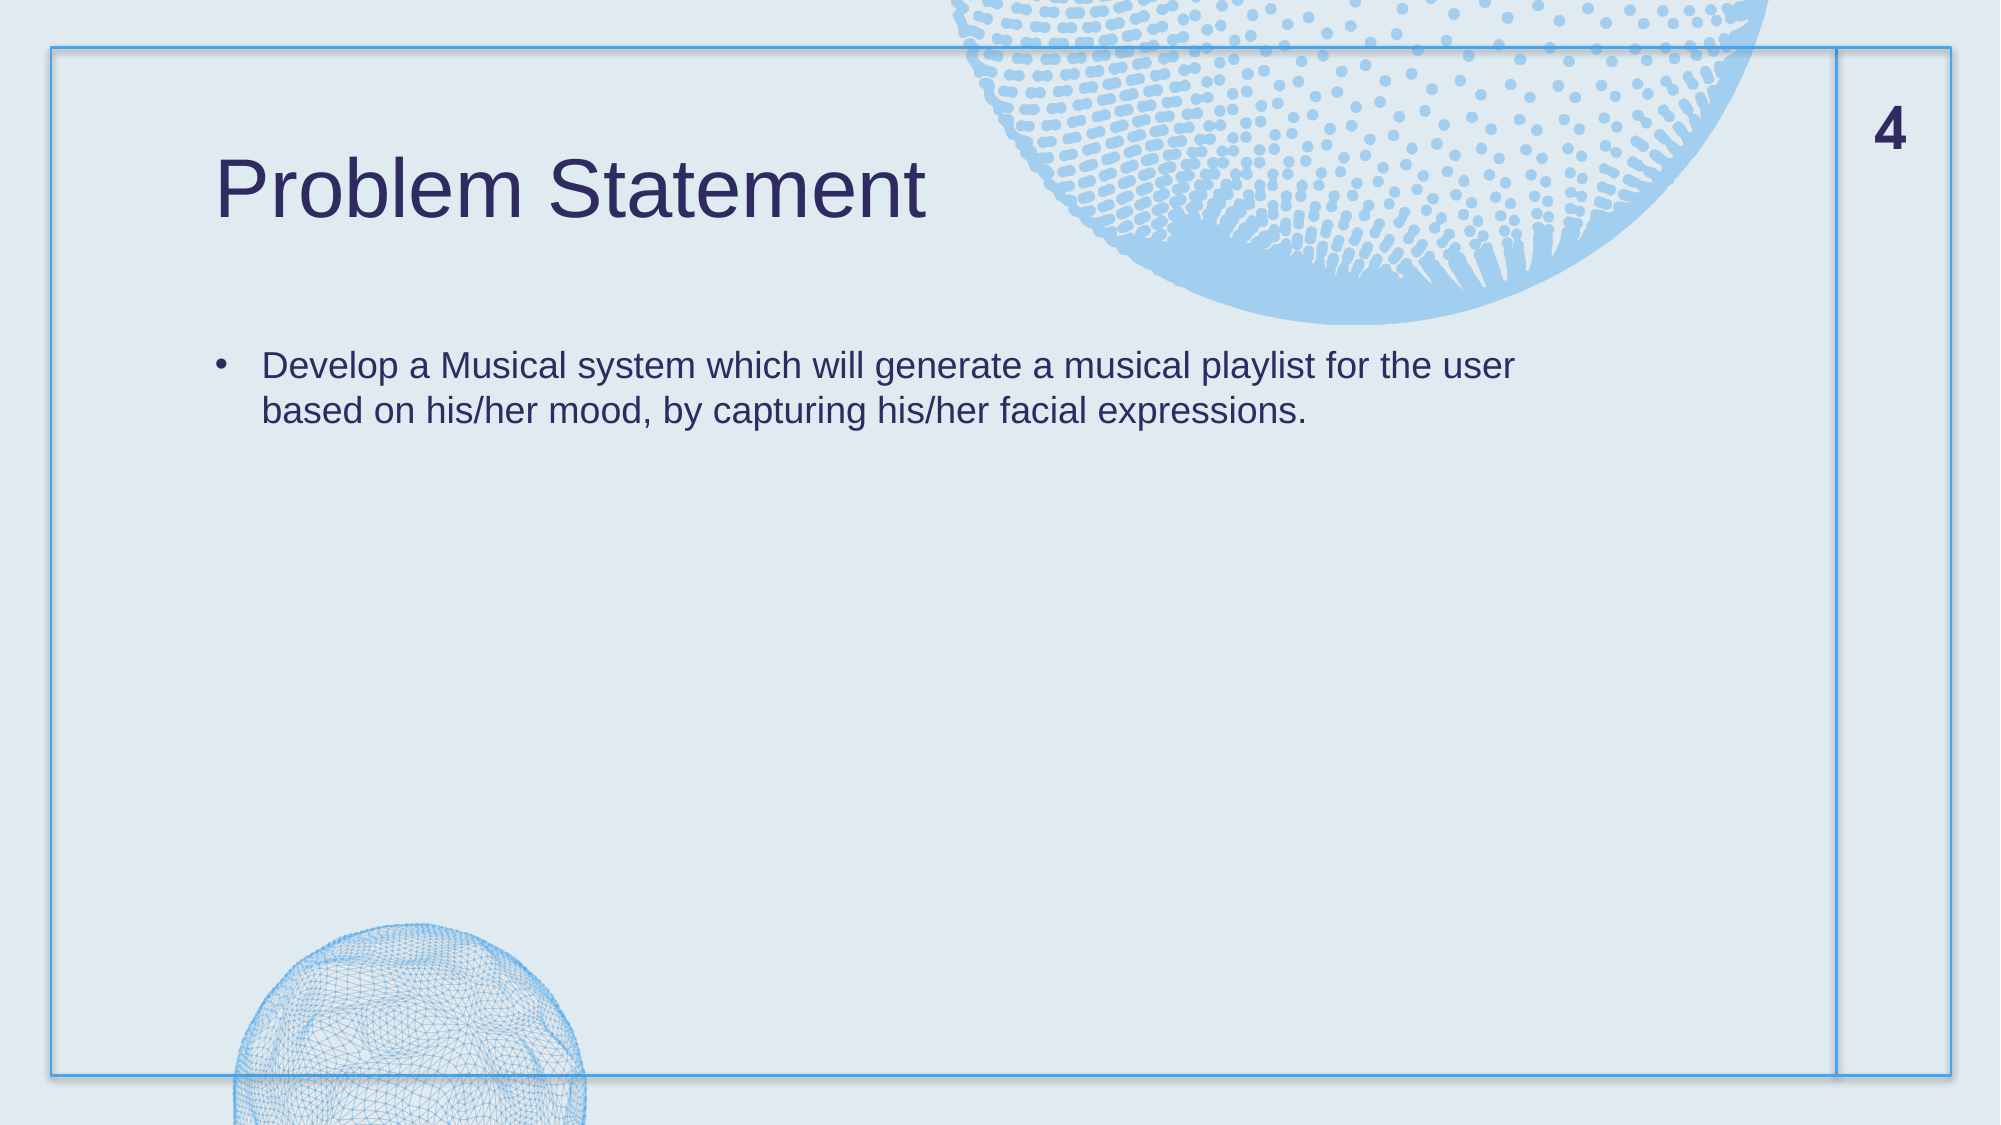

4
Problem Statement
Develop a Musical system which will generate a musical playlist for the user based on his/her mood, by capturing his/her facial expressions.